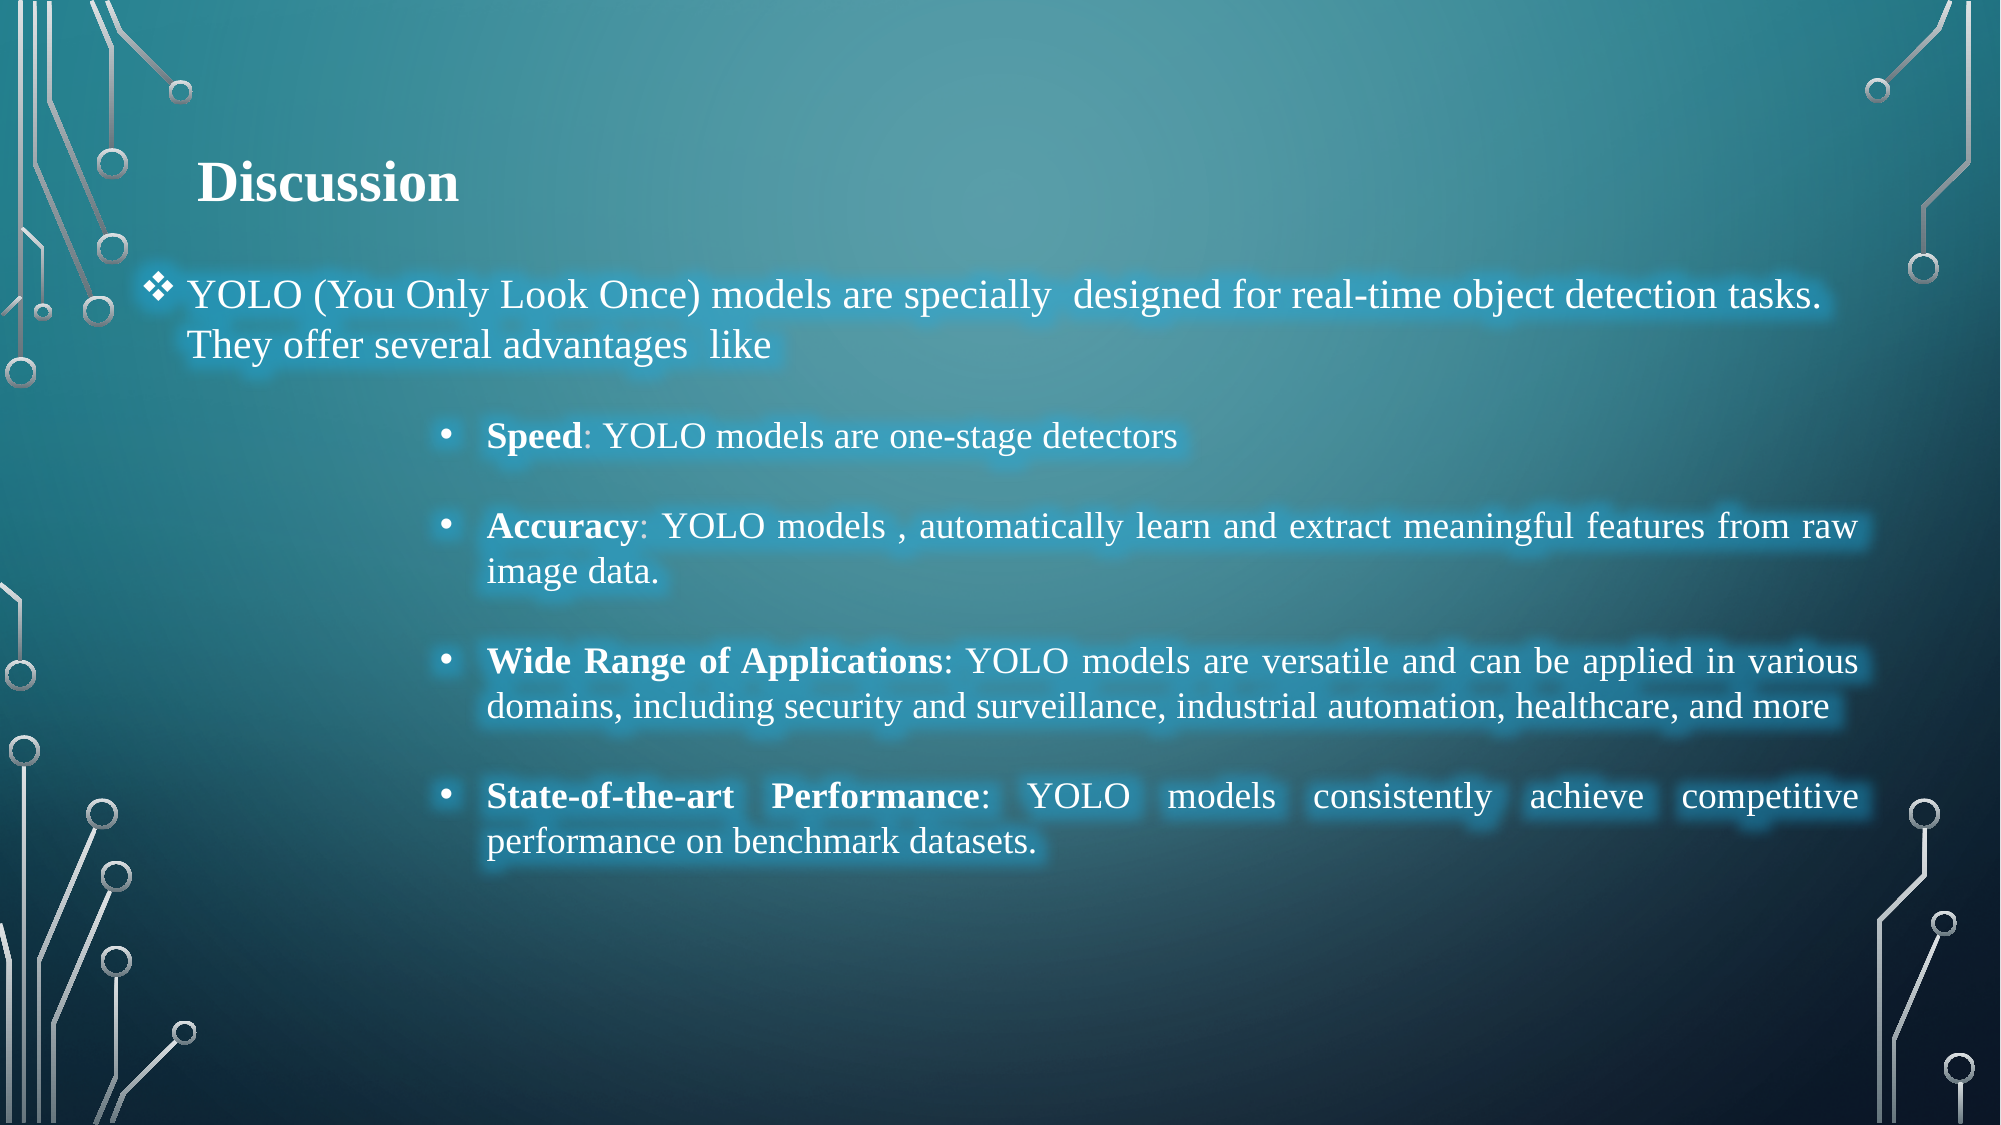

Discussion
YOLO (You Only Look Once) models are specially  designed for real-time object detection tasks. They offer several advantages  like

Speed: YOLO models are one-stage detectors

Accuracy: YOLO models , automatically learn and extract meaningful features from raw image data.

Wide Range of Applications: YOLO models are versatile and can be applied in various domains, including security and surveillance, industrial automation, healthcare, and more

State-of-the-art Performance: YOLO models consistently achieve competitive performance on benchmark datasets.